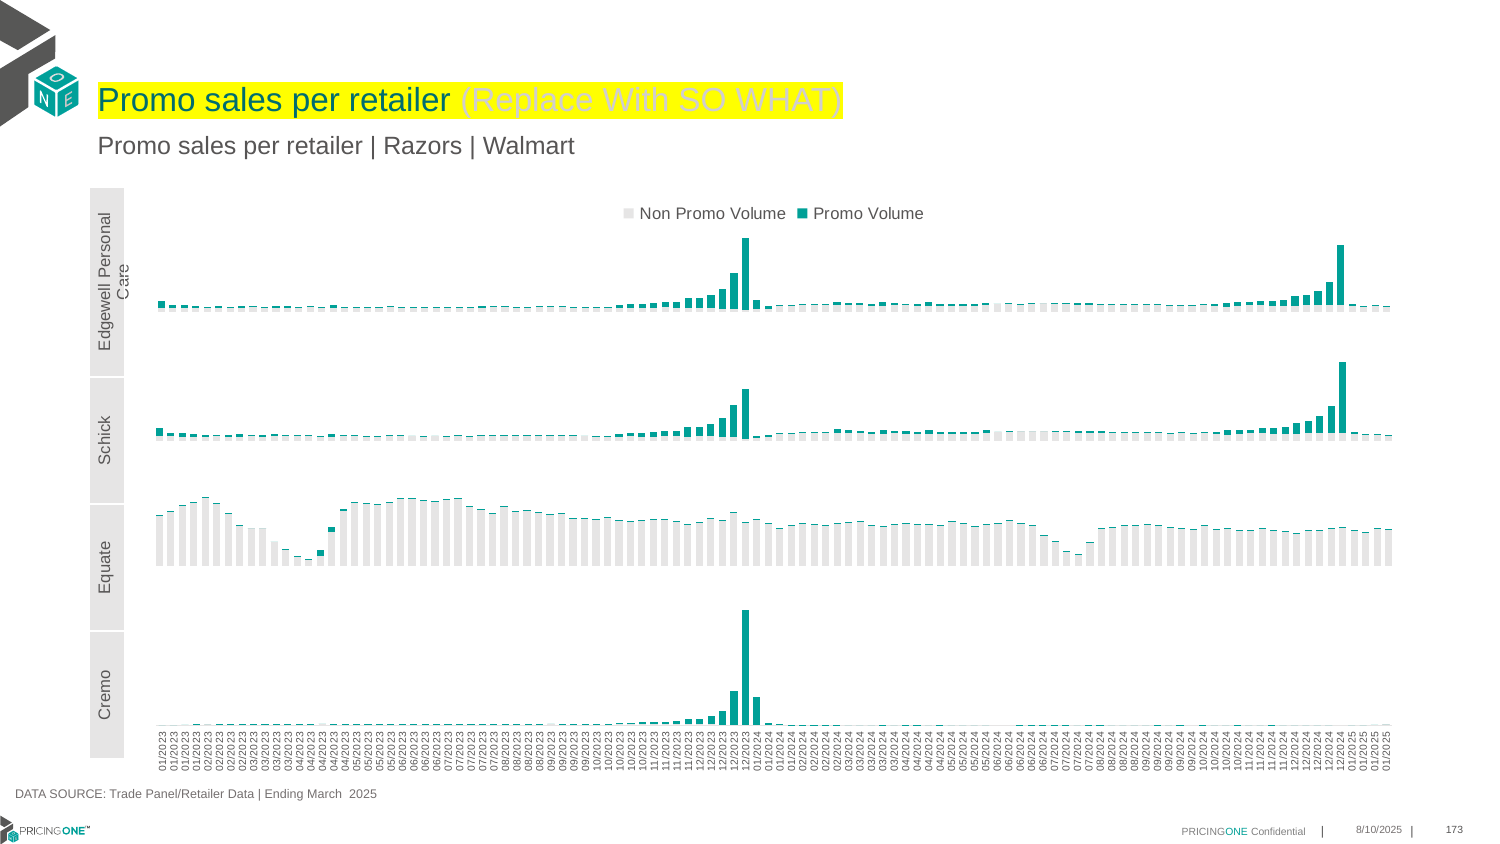

# Promo sales per retailer (Replace With SO WHAT)
Promo sales per retailer | Razors | Walmart
| Edgewell Personal Care |
| --- |
| Schick |
| Equate |
| Cremo |

### Chart

| Category | Non Promo Volume | Promo Volume |
|---|---|---|
| 44934 | 13576.0 | 23978.0 |
| 44941 | 13938.0 | 10804.0 |
| 44948 | 13671.0 | 10122.0 |
| 44955 | 13438.0 | 6851.0 |
| 44962 | 13656.0 | 4440.0 |
| 44969 | 14826.0 | 3738.0 |
| 44976 | 13856.0 | 3626.0 |
| 44983 | 13529.0 | 7762.0 |
| 44990 | 16116.0 | 3072.0 |
| 44997 | 14415.0 | 3168.0 |
| 45004 | 14534.0 | 6634.0 |
| 45011 | 15128.0 | 4082.0 |
| 45018 | 15431.0 | 2344.0 |
| 45025 | 17261.0 | 2224.0 |
| 45032 | 14172.0 | 3180.0 |
| 45039 | 14127.0 | 7882.0 |
| 45046 | 14914.0 | 3238.0 |
| 45053 | 17334.0 | 698.0 |
| 45060 | 16224.0 | 982.0 |
| 45067 | 16032.0 | 856.0 |
| 45074 | 17817.0 | 1870.0 |
| 45081 | 17302.0 | 304.0 |
| 45088 | 17151.0 | 164.0 |
| 45095 | 16807.0 | 294.0 |
| 45102 | 17339.0 | 146.0 |
| 45109 | 16776.0 | 220.0 |
| 45116 | 17771.0 | 224.0 |
| 45123 | 15887.0 | 1572.0 |
| 45130 | 15128.0 | 5228.0 |
| 45137 | 16154.0 | 2802.0 |
| 45144 | 16755.0 | 2188.0 |
| 45151 | 15586.0 | 1968.0 |
| 45158 | 16356.0 | 1950.0 |
| 45165 | 16600.0 | 1804.0 |
| 45172 | 18795.0 | 1548.0 |
| 45179 | 19766.0 | 482.0 |
| 45186 | 17420.0 | 272.0 |
| 45193 | 16674.0 | 198.0 |
| 45200 | 15378.0 | 786.0 |
| 45207 | 15319.0 | 1586.0 |
| 45214 | 13354.0 | 10248.0 |
| 45221 | 14496.0 | 12301.0 |
| 45228 | 13756.0 | 13429.0 |
| 45235 | 13690.0 | 15451.0 |
| 45242 | 15510.0 | 16366.0 |
| 45249 | 14524.0 | 19322.0 |
| 45256 | 13783.0 | 31685.0 |
| 45263 | 14692.0 | 31237.0 |
| 45270 | 15120.0 | 41559.0 |
| 45277 | 11270.0 | 66466.0 |
| 45284 | 11241.0 | 120641.0 |
| 45291 | 7087.0 | 241388.0 |
| 45298 | 8989.0 | 29750.0 |
| 45305 | 11750.0 | 7619.0 |
| 45312 | 19892.0 | 3334.0 |
| 45319 | 23063.0 | 1899.0 |
| 45326 | 24509.0 | 901.0 |
| 45333 | 26931.0 | 922.0 |
| 45340 | 23148.0 | 4060.0 |
| 45347 | 22748.0 | 11597.0 |
| 45354 | 23826.0 | 7035.0 |
| 45361 | 22823.0 | 6267.0 |
| 45368 | 21003.0 | 6624.0 |
| 45375 | 19742.0 | 12375.0 |
| 45382 | 22322.0 | 6373.0 |
| 45389 | 21993.0 | 6064.0 |
| 45396 | 19687.0 | 6679.0 |
| 45403 | 20134.0 | 11912.0 |
| 45410 | 20032.0 | 6221.0 |
| 45417 | 21484.0 | 5750.0 |
| 45424 | 20542.0 | 5392.0 |
| 45431 | 19844.0 | 6325.0 |
| 45438 | 23939.0 | 6952.0 |
| 45445 | 26969.0 | 41.0 |
| 45452 | 29031.0 | 266.0 |
| 45459 | 28022.0 | 77.0 |
| 45466 | 28815.0 | 101.0 |
| 45473 | 28522.0 | 58.0 |
| 45480 | 30126.0 | 362.0 |
| 45487 | 25552.0 | 2888.0 |
| 45494 | 23407.0 | 6203.0 |
| 45501 | 22457.0 | 6007.0 |
| 45508 | 22287.0 | 5920.0 |
| 45515 | 25998.0 | 1399.0 |
| 45522 | 26178.0 | 1122.0 |
| 45529 | 26424.0 | 242.0 |
| 45536 | 25270.0 | 792.0 |
| 45543 | 25833.0 | 251.0 |
| 45550 | 24115.0 | 261.0 |
| 45557 | 24662.0 | 263.0 |
| 45564 | 21729.0 | 1199.0 |
| 45571 | 22807.0 | 2964.0 |
| 45578 | 19490.0 | 6667.0 |
| 45585 | 18353.0 | 12478.0 |
| 45592 | 20147.0 | 11650.0 |
| 45599 | 22422.0 | 10494.0 |
| 45606 | 23182.0 | 13315.0 |
| 45613 | 21596.0 | 16095.0 |
| 45620 | 21277.0 | 19979.0 |
| 45627 | 20811.0 | 32195.0 |
| 45634 | 22963.0 | 35366.0 |
| 45641 | 22045.0 | 49136.0 |
| 45648 | 24422.0 | 76958.0 |
| 45655 | 24901.0 | 200721.0 |
| 45662 | 20185.0 | 6529.0 |
| 45669 | 19080.0 | 1508.0 |
| 45676 | 21168.0 | 784.0 |
| 45683 | 19581.0 | 422.0 |

### Chart

| Category | Non Promo Volume | Promo Volume |
|---|---|---|
| 44934 | 13518.0 | 23948.0 |
| 44941 | 13770.0 | 10792.0 |
| 44948 | 13187.0 | 10092.0 |
| 44955 | 12524.0 | 6823.0 |
| 44962 | 12618.0 | 4430.0 |
| 44969 | 13768.0 | 3676.0 |
| 44976 | 12938.0 | 3566.0 |
| 44983 | 12475.0 | 7690.0 |
| 44990 | 14854.0 | 3042.0 |
| 44997 | 13401.0 | 3114.0 |
| 45004 | 13554.0 | 6582.0 |
| 45011 | 14162.0 | 4008.0 |
| 45018 | 14373.0 | 2248.0 |
| 45025 | 16015.0 | 2128.0 |
| 45032 | 12880.0 | 3146.0 |
| 45039 | 12913.0 | 7800.0 |
| 45046 | 13782.0 | 3170.0 |
| 45053 | 16074.0 | 634.0 |
| 45060 | 15074.0 | 914.0 |
| 45067 | 14838.0 | 794.0 |
| 45074 | 16629.0 | 1802.0 |
| 45081 | 16188.0 | 244.0 |
| 45088 | 15997.0 | 78.0 |
| 45095 | 15611.0 | 192.0 |
| 45102 | 16059.0 | 66.0 |
| 45109 | 15634.0 | 156.0 |
| 45116 | 16535.0 | 138.0 |
| 45123 | 14749.0 | 1500.0 |
| 45130 | 13912.0 | 5162.0 |
| 45137 | 15040.0 | 2728.0 |
| 45144 | 15545.0 | 2124.0 |
| 45151 | 14418.0 | 1920.0 |
| 45158 | 15122.0 | 1896.0 |
| 45165 | 15406.0 | 1758.0 |
| 45172 | 17661.0 | 1512.0 |
| 45179 | 18756.0 | 422.0 |
| 45186 | 16492.0 | 216.0 |
| 45193 | 15700.0 | 110.0 |
| 45200 | 14408.0 | 732.0 |
| 45207 | 14359.0 | 1514.0 |
| 45214 | 12408.0 | 9464.0 |
| 45221 | 13562.0 | 10943.0 |
| 45228 | 12860.0 | 11873.0 |
| 45235 | 12822.0 | 13733.0 |
| 45242 | 14636.0 | 14194.0 |
| 45249 | 13674.0 | 16678.0 |
| 45256 | 13065.0 | 26659.0 |
| 45263 | 13914.0 | 26457.0 |
| 45270 | 14444.0 | 34149.0 |
| 45277 | 10802.0 | 54478.0 |
| 45284 | 10867.0 | 91195.0 |
| 45291 | 6831.0 | 141008.0 |
| 45298 | 8839.0 | 5142.0 |
| 45305 | 11710.0 | 5587.0 |
| 45312 | 19856.0 | 2614.0 |
| 45319 | 23059.0 | 1455.0 |
| 45326 | 24499.0 | 725.0 |
| 45333 | 26927.0 | 702.0 |
| 45340 | 23142.0 | 3966.0 |
| 45347 | 22736.0 | 11541.0 |
| 45354 | 23818.0 | 7003.0 |
| 45361 | 22815.0 | 6231.0 |
| 45368 | 20993.0 | 6604.0 |
| 45375 | 19736.0 | 12253.0 |
| 45382 | 22316.0 | 6359.0 |
| 45389 | 21989.0 | 6038.0 |
| 45396 | 19687.0 | 6659.0 |
| 45403 | 20130.0 | 11896.0 |
| 45410 | 20032.0 | 6213.0 |
| 45417 | 21480.0 | 5746.0 |
| 45424 | 20536.0 | 5370.0 |
| 45431 | 19836.0 | 6305.0 |
| 45438 | 23937.0 | 6948.0 |
| 45445 | 26963.0 | 41.0 |
| 45452 | 29029.0 | 266.0 |
| 45459 | 28022.0 | 71.0 |
| 45466 | 28815.0 | 99.0 |
| 45473 | 28522.0 | 56.0 |
| 45480 | 30126.0 | 360.0 |
| 45487 | 25552.0 | 2886.0 |
| 45494 | 23405.0 | 6201.0 |
| 45501 | 22457.0 | 6005.0 |
| 45508 | 22287.0 | 5918.0 |
| 45515 | 25998.0 | 1399.0 |
| 45522 | 26178.0 | 1122.0 |
| 45529 | 26424.0 | 242.0 |
| 45536 | 25270.0 | 792.0 |
| 45543 | 25833.0 | 249.0 |
| 45550 | 24113.0 | 257.0 |
| 45557 | 24662.0 | 261.0 |
| 45564 | 21725.0 | 1199.0 |
| 45571 | 22807.0 | 2960.0 |
| 45578 | 19488.0 | 6665.0 |
| 45585 | 18353.0 | 12478.0 |
| 45592 | 20147.0 | 11648.0 |
| 45599 | 22422.0 | 10494.0 |
| 45606 | 23180.0 | 13311.0 |
| 45613 | 21596.0 | 16093.0 |
| 45620 | 21277.0 | 19979.0 |
| 45627 | 20811.0 | 32195.0 |
| 45634 | 22963.0 | 35366.0 |
| 45641 | 22045.0 | 49136.0 |
| 45648 | 24420.0 | 76956.0 |
| 45655 | 24889.0 | 200721.0 |
| 45662 | 20159.0 | 6521.0 |
| 45669 | 18974.0 | 1504.0 |
| 45676 | 20654.0 | 778.0 |
| 45683 | 18733.0 | 412.0 |

### Chart

| Category | Non Promo Volume | Promo Volume |
|---|---|---|
| 44934 | 14522.0 | 22.0 |
| 44941 | 15778.0 | 4.0 |
| 44948 | 17550.0 | 36.0 |
| 44955 | 18314.0 | 32.0 |
| 44962 | 19606.0 | 24.0 |
| 44969 | 18010.0 | 30.0 |
| 44976 | 15124.0 | 12.0 |
| 44983 | 11682.0 | 18.0 |
| 44990 | 10786.0 | 6.0 |
| 44997 | 10832.0 | 2.0 |
| 45004 | 6970.0 | 4.0 |
| 45011 | 4926.0 | 46.0 |
| 45018 | 3030.0 | 26.0 |
| 45025 | 2086.0 | 26.0 |
| 45032 | 3004.0 | 1636.0 |
| 45039 | 9706.0 | 1336.0 |
| 45046 | 15682.0 | 576.0 |
| 45053 | 18092.0 | 302.0 |
| 45060 | 17852.0 | 222.0 |
| 45067 | 17714.0 | 146.0 |
| 45074 | 18206.0 | 154.0 |
| 45081 | 19362.0 | 92.0 |
| 45088 | 19396.0 | 122.0 |
| 45095 | 18960.0 | 50.0 |
| 45102 | 18446.0 | 84.0 |
| 45109 | 18976.0 | 112.0 |
| 45116 | 19176.0 | 166.0 |
| 45123 | 17018.0 | 94.0 |
| 45130 | 16364.0 | 76.0 |
| 45137 | 15216.0 | 100.0 |
| 45144 | 16976.0 | 78.0 |
| 45151 | 15698.0 | 96.0 |
| 45158 | 16060.0 | 108.0 |
| 45165 | 15454.0 | 150.0 |
| 45172 | 14868.0 | 146.0 |
| 45179 | 14974.0 | 68.0 |
| 45186 | 13662.0 | 136.0 |
| 45193 | 13692.0 | 96.0 |
| 45200 | 13498.0 | 106.0 |
| 45207 | 13990.0 | 192.0 |
| 45214 | 13030.0 | 252.0 |
| 45221 | 12642.0 | 200.0 |
| 45228 | 12808.0 | 270.0 |
| 45235 | 13168.0 | 256.0 |
| 45242 | 13418.0 | 192.0 |
| 45249 | 12582.0 | 274.0 |
| 45256 | 11826.0 | 308.0 |
| 45263 | 12300.0 | 260.0 |
| 45270 | 13352.0 | 292.0 |
| 45277 | 12822.0 | 256.0 |
| 45284 | 15270.0 | 302.0 |
| 45291 | 12388.0 | 282.0 |
| 45298 | 13208.0 | 210.0 |
| 45305 | 12118.0 | 340.0 |
| 45312 | 10732.0 | 226.0 |
| 45319 | 11680.0 | 228.0 |
| 45326 | 12180.0 | 262.0 |
| 45333 | 11788.0 | 322.0 |
| 45340 | 11620.0 | 222.0 |
| 45347 | 12112.0 | 286.0 |
| 45354 | 12454.0 | 298.0 |
| 45361 | 12532.0 | 316.0 |
| 45368 | 11568.0 | 316.0 |
| 45375 | 11360.0 | 188.0 |
| 45382 | 11956.0 | 224.0 |
| 45389 | 11974.0 | 224.0 |
| 45396 | 11810.0 | 180.0 |
| 45403 | 11854.0 | 280.0 |
| 45410 | 11626.0 | 284.0 |
| 45417 | 12746.0 | 246.0 |
| 45424 | 12014.0 | 258.0 |
| 45431 | 11260.0 | 250.0 |
| 45438 | 11794.0 | 236.0 |
| 45445 | 12150.0 | 216.0 |
| 45452 | 13100.0 | 182.0 |
| 45459 | 12234.0 | 198.0 |
| 45466 | 11410.0 | 270.0 |
| 45473 | 8662.0 | 178.0 |
| 45480 | 6996.0 | 198.0 |
| 45487 | 4252.0 | 106.0 |
| 45494 | 3462.0 | 126.0 |
| 45501 | 6676.0 | 146.0 |
| 45508 | 10556.0 | 196.0 |
| 45515 | 11024.0 | 160.0 |
| 45522 | 11662.0 | 154.0 |
| 45529 | 11688.0 | 132.0 |
| 45536 | 11938.0 | 138.0 |
| 45543 | 11670.0 | 206.0 |
| 45550 | 11066.0 | 194.0 |
| 45557 | 10814.0 | 178.0 |
| 45564 | 10408.0 | 288.0 |
| 45571 | 11444.0 | 242.0 |
| 45578 | 10310.0 | 204.0 |
| 45585 | 10668.0 | 182.0 |
| 45592 | 10128.0 | 166.0 |
| 45599 | 10242.0 | 136.0 |
| 45606 | 10825.0 | 196.0 |
| 45613 | 10044.0 | 186.0 |
| 45620 | 9758.0 | 218.0 |
| 45627 | 9276.0 | 196.0 |
| 45634 | 10171.0 | 196.0 |
| 45641 | 10064.0 | 204.0 |
| 45648 | 10558.0 | 240.0 |
| 45655 | 11044.0 | 238.0 |
| 45662 | 10236.0 | 222.0 |
| 45669 | 9550.0 | 254.0 |
| 45676 | 10832.0 | 186.0 |
| 45683 | 10246.0 | 228.0 |

### Chart

| Category | Non Promo Volume | Promo Volume |
|---|---|---|
| 44934 | 54.0 | 30.0 |
| 44941 | 166.0 | 12.0 |
| 44948 | 482.0 | 30.0 |
| 44955 | 912.0 | 28.0 |
| 44962 | 1038.0 | 10.0 |
| 44969 | 1056.0 | 62.0 |
| 44976 | 918.0 | 60.0 |
| 44983 | 1054.0 | 72.0 |
| 44990 | 1262.0 | 30.0 |
| 44997 | 1014.0 | 54.0 |
| 45004 | 978.0 | 52.0 |
| 45011 | 966.0 | 74.0 |
| 45018 | 1042.0 | 96.0 |
| 45025 | 1246.0 | 96.0 |
| 45032 | 1292.0 | 34.0 |
| 45039 | 1214.0 | 82.0 |
| 45046 | 1132.0 | 68.0 |
| 45053 | 1260.0 | 64.0 |
| 45060 | 1150.0 | 68.0 |
| 45067 | 1194.0 | 62.0 |
| 45074 | 1188.0 | 68.0 |
| 45081 | 1114.0 | 60.0 |
| 45088 | 1154.0 | 86.0 |
| 45095 | 1196.0 | 102.0 |
| 45102 | 1280.0 | 80.0 |
| 45109 | 1142.0 | 64.0 |
| 45116 | 1236.0 | 86.0 |
| 45123 | 1138.0 | 72.0 |
| 45130 | 1216.0 | 66.0 |
| 45137 | 1114.0 | 74.0 |
| 45144 | 1210.0 | 64.0 |
| 45151 | 1168.0 | 48.0 |
| 45158 | 1234.0 | 54.0 |
| 45165 | 1194.0 | 46.0 |
| 45172 | 1132.0 | 36.0 |
| 45179 | 1010.0 | 60.0 |
| 45186 | 926.0 | 56.0 |
| 45193 | 974.0 | 88.0 |
| 45200 | 970.0 | 54.0 |
| 45207 | 960.0 | 72.0 |
| 45214 | 944.0 | 784.0 |
| 45221 | 932.0 | 1358.0 |
| 45228 | 896.0 | 1556.0 |
| 45235 | 868.0 | 1718.0 |
| 45242 | 874.0 | 2172.0 |
| 45249 | 850.0 | 2644.0 |
| 45256 | 718.0 | 5026.0 |
| 45263 | 772.0 | 4780.0 |
| 45270 | 676.0 | 7410.0 |
| 45277 | 468.0 | 11988.0 |
| 45284 | 374.0 | 29446.0 |
| 45291 | 256.0 | 100380.0 |
| 45298 | 150.0 | 24608.0 |
| 45305 | 40.0 | 2032.0 |
| 45312 | 36.0 | 720.0 |
| 45319 | 4.0 | 444.0 |
| 45326 | 10.0 | 176.0 |
| 45333 | 4.0 | 220.0 |
| 45340 | 6.0 | 94.0 |
| 45347 | 12.0 | 56.0 |
| 45354 | 8.0 | 32.0 |
| 45361 | 8.0 | 36.0 |
| 45368 | 10.0 | 20.0 |
| 45375 | 6.0 | 122.0 |
| 45382 | 6.0 | 14.0 |
| 45389 | 0.0 | 26.0 |
| 45396 | 0.0 | 20.0 |
| 45403 | 4.0 | 16.0 |
| 45410 | 0.0 | 8.0 |
| 45417 | 4.0 | 4.0 |
| 45424 | 6.0 | 22.0 |
| 45431 | 8.0 | 20.0 |
| 45438 | 2.0 | 4.0 |
| 45445 | 6.0 | 0.0 |
| 45452 | 2.0 | 0.0 |
| 45459 | 0.0 | 6.0 |
| 45466 | 0.0 | 2.0 |
| 45473 | 0.0 | 2.0 |
| 45480 | 0.0 | 2.0 |
| 45487 | 0.0 | 2.0 |
| 45494 | 2.0 | 2.0 |
| 45501 | 0.0 | 2.0 |
| 45508 | 0.0 | 2.0 |
| 45515 | 0.0 | 0.0 |
| 45522 | 0.0 | 0.0 |
| 45529 | 0.0 | 0.0 |
| 45536 | 0.0 | 0.0 |
| 45543 | 0.0 | 2.0 |
| 45550 | 2.0 | 4.0 |
| 45557 | 0.0 | 2.0 |
| 45564 | 4.0 | 0.0 |
| 45571 | 0.0 | 4.0 |
| 45578 | 2.0 | 2.0 |
| 45585 | 0.0 | 0.0 |
| 45592 | 0.0 | 2.0 |
| 45599 | 0.0 | 0.0 |
| 45606 | 2.0 | 4.0 |
| 45613 | 0.0 | 2.0 |
| 45620 | 0.0 | 0.0 |
| 45627 | 0.0 | 0.0 |
| 45634 | 0.0 | 0.0 |
| 45641 | 0.0 | 0.0 |
| 45648 | 2.0 | 2.0 |
| 45655 | 12.0 | 0.0 |
| 45662 | 26.0 | 8.0 |
| 45669 | 106.0 | 4.0 |
| 45676 | 514.0 | 6.0 |
| 45683 | 848.0 | 10.0 |
DATA SOURCE: Trade Panel/Retailer Data | Ending March  2025

8/10/2025
173